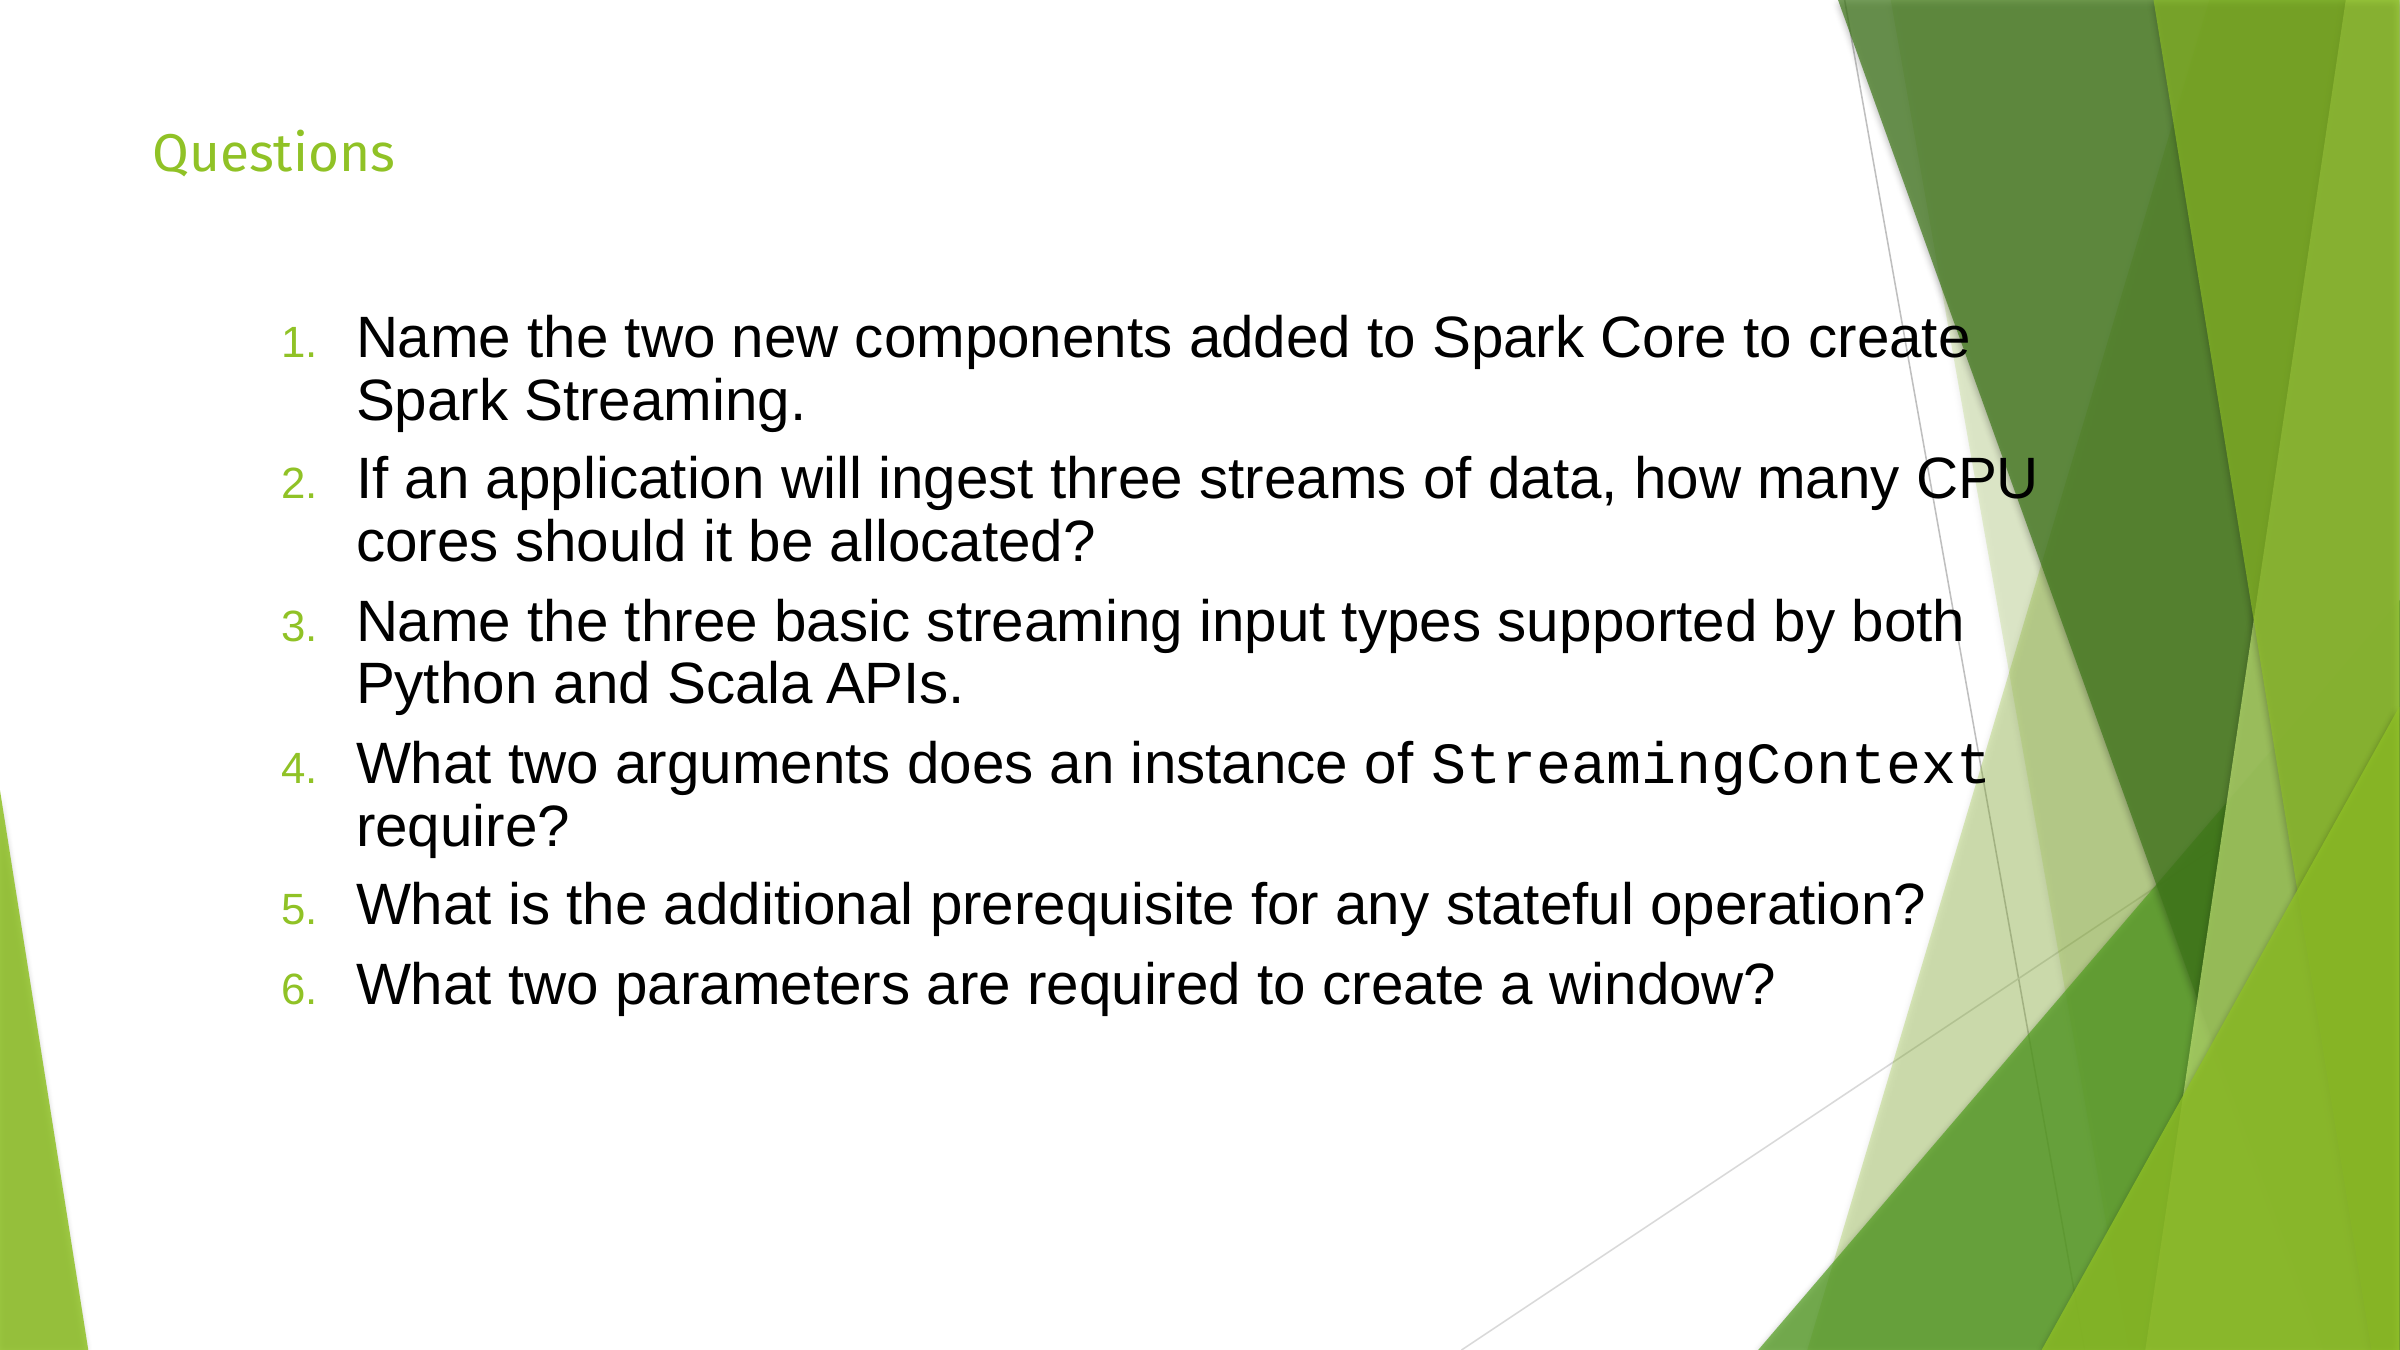

# Questions
Name the two new components added to Spark Core to create Spark Streaming.
If an application will ingest three streams of data, how many CPU cores should it be allocated?
Name the three basic streaming input types supported by both Python and Scala APIs.
What two arguments does an instance of StreamingContext require?
What is the additional prerequisite for any stateful operation?
What two parameters are required to create a window?